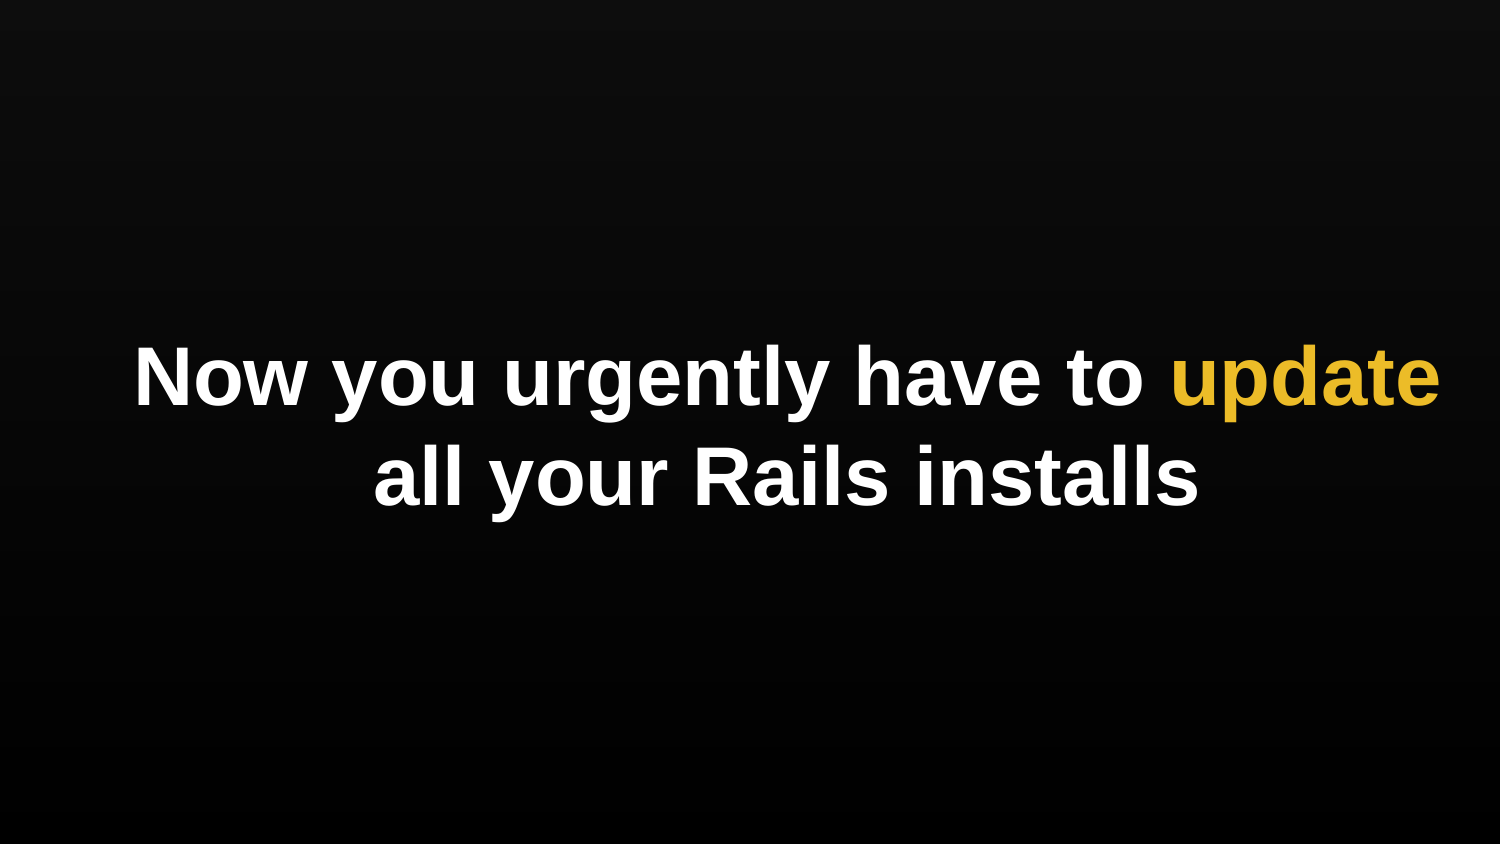

Now you urgently have to update all your Rails installs